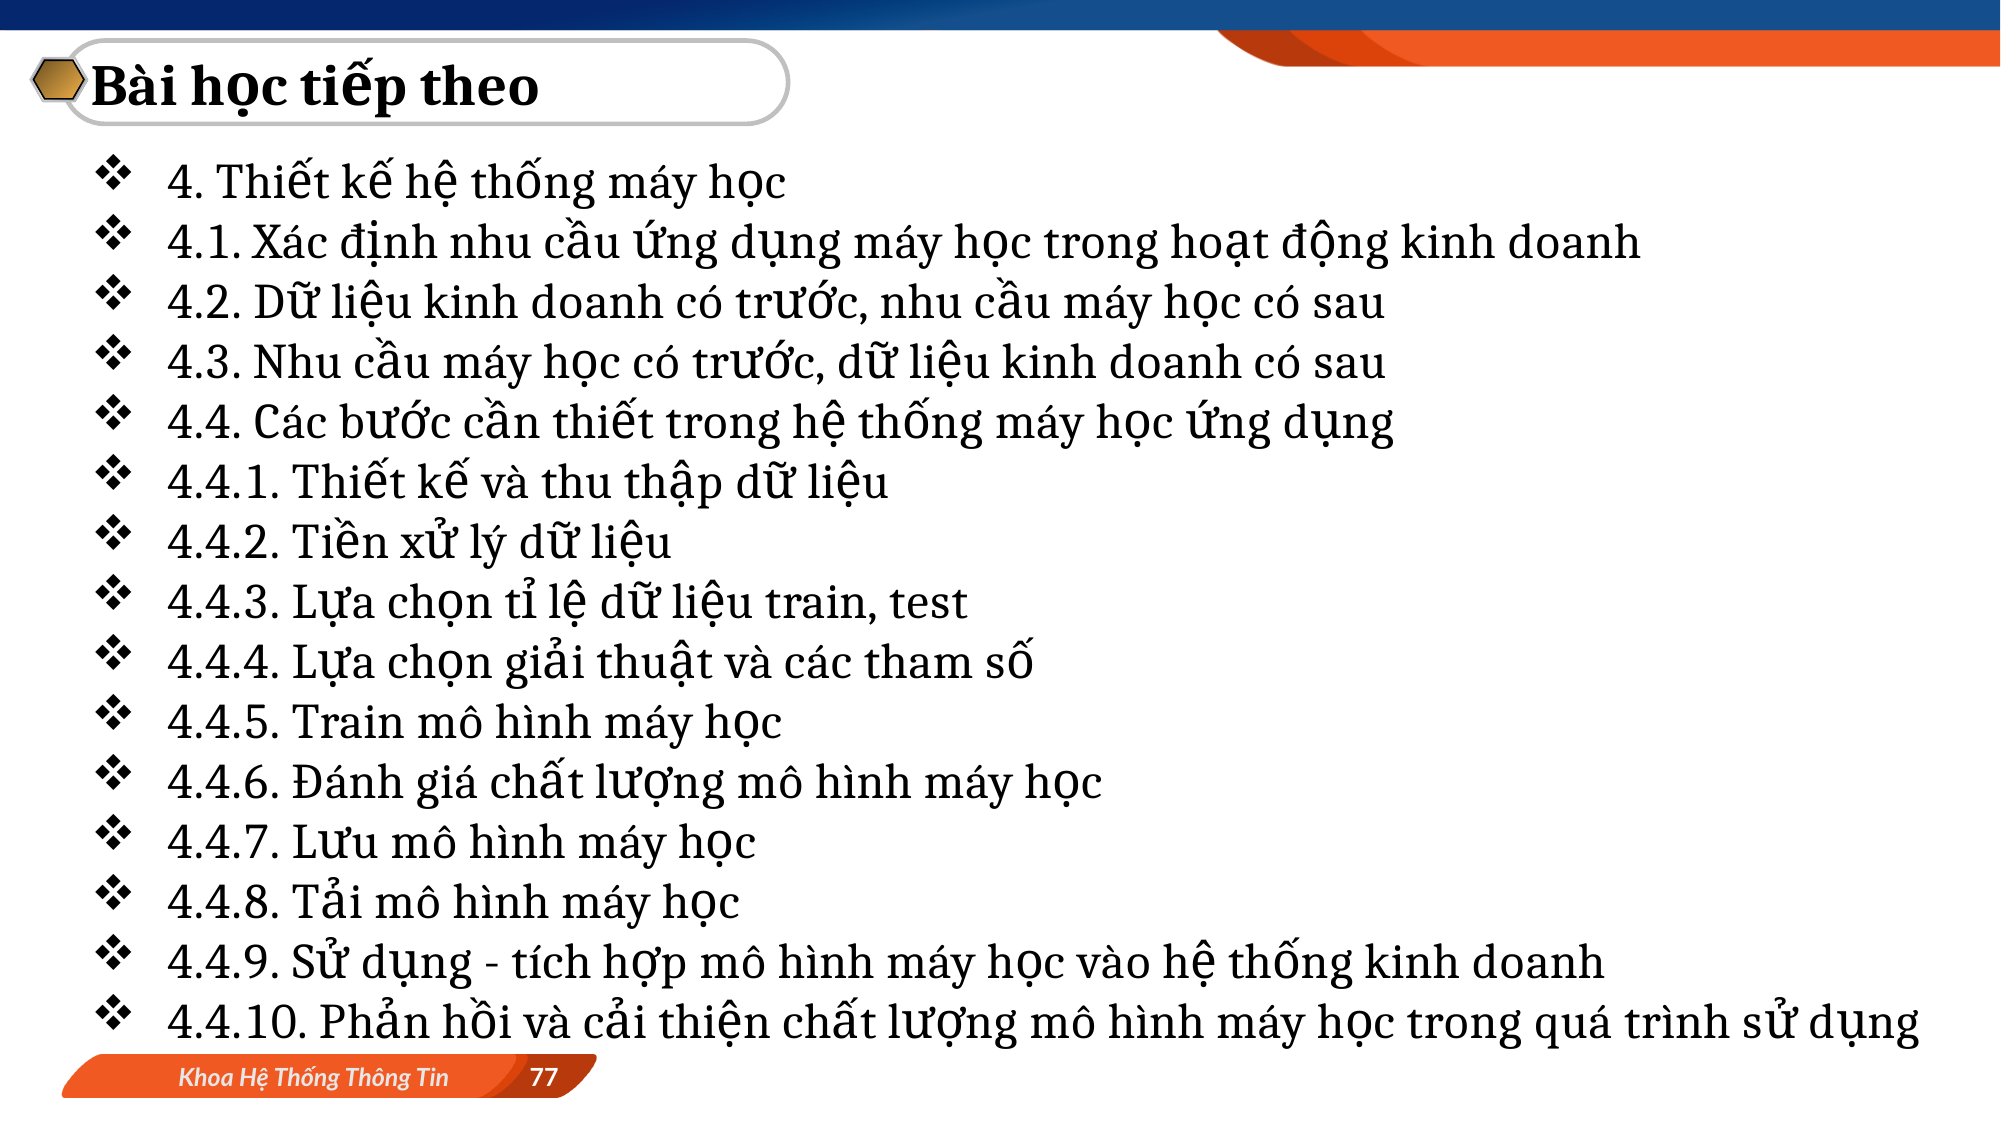

Bài học tiếp theo

4. Thiết kế hệ thống máy học
4.1. Xác định nhu cầu ứng dụng máy học trong hoạt động kinh doanh
4.2. Dữ liệu kinh doanh có trước, nhu cầu máy học có sau
4.3. Nhu cầu máy học có trước, dữ liệu kinh doanh có sau
4.4. Các bước cần thiết trong hệ thống máy học ứng dụng
4.4.1. Thiết kế và thu thập dữ liệu
4.4.2. Tiền xử lý dữ liệu
4.4.3. Lựa chọn tỉ lệ dữ liệu train, test
4.4.4. Lựa chọn giải thuật và các tham số
4.4.5. Train mô hình máy học
4.4.6. Đánh giá chất lượng mô hình máy học
4.4.7. Lưu mô hình máy học
4.4.8. Tải mô hình máy học
4.4.9. Sử dụng - tích hợp mô hình máy học vào hệ thống kinh doanh
4.4.10. Phản hồi và cải thiện chất lượng mô hình máy học trong quá trình sử dụng
77
Khoa Hệ Thống Thông Tin